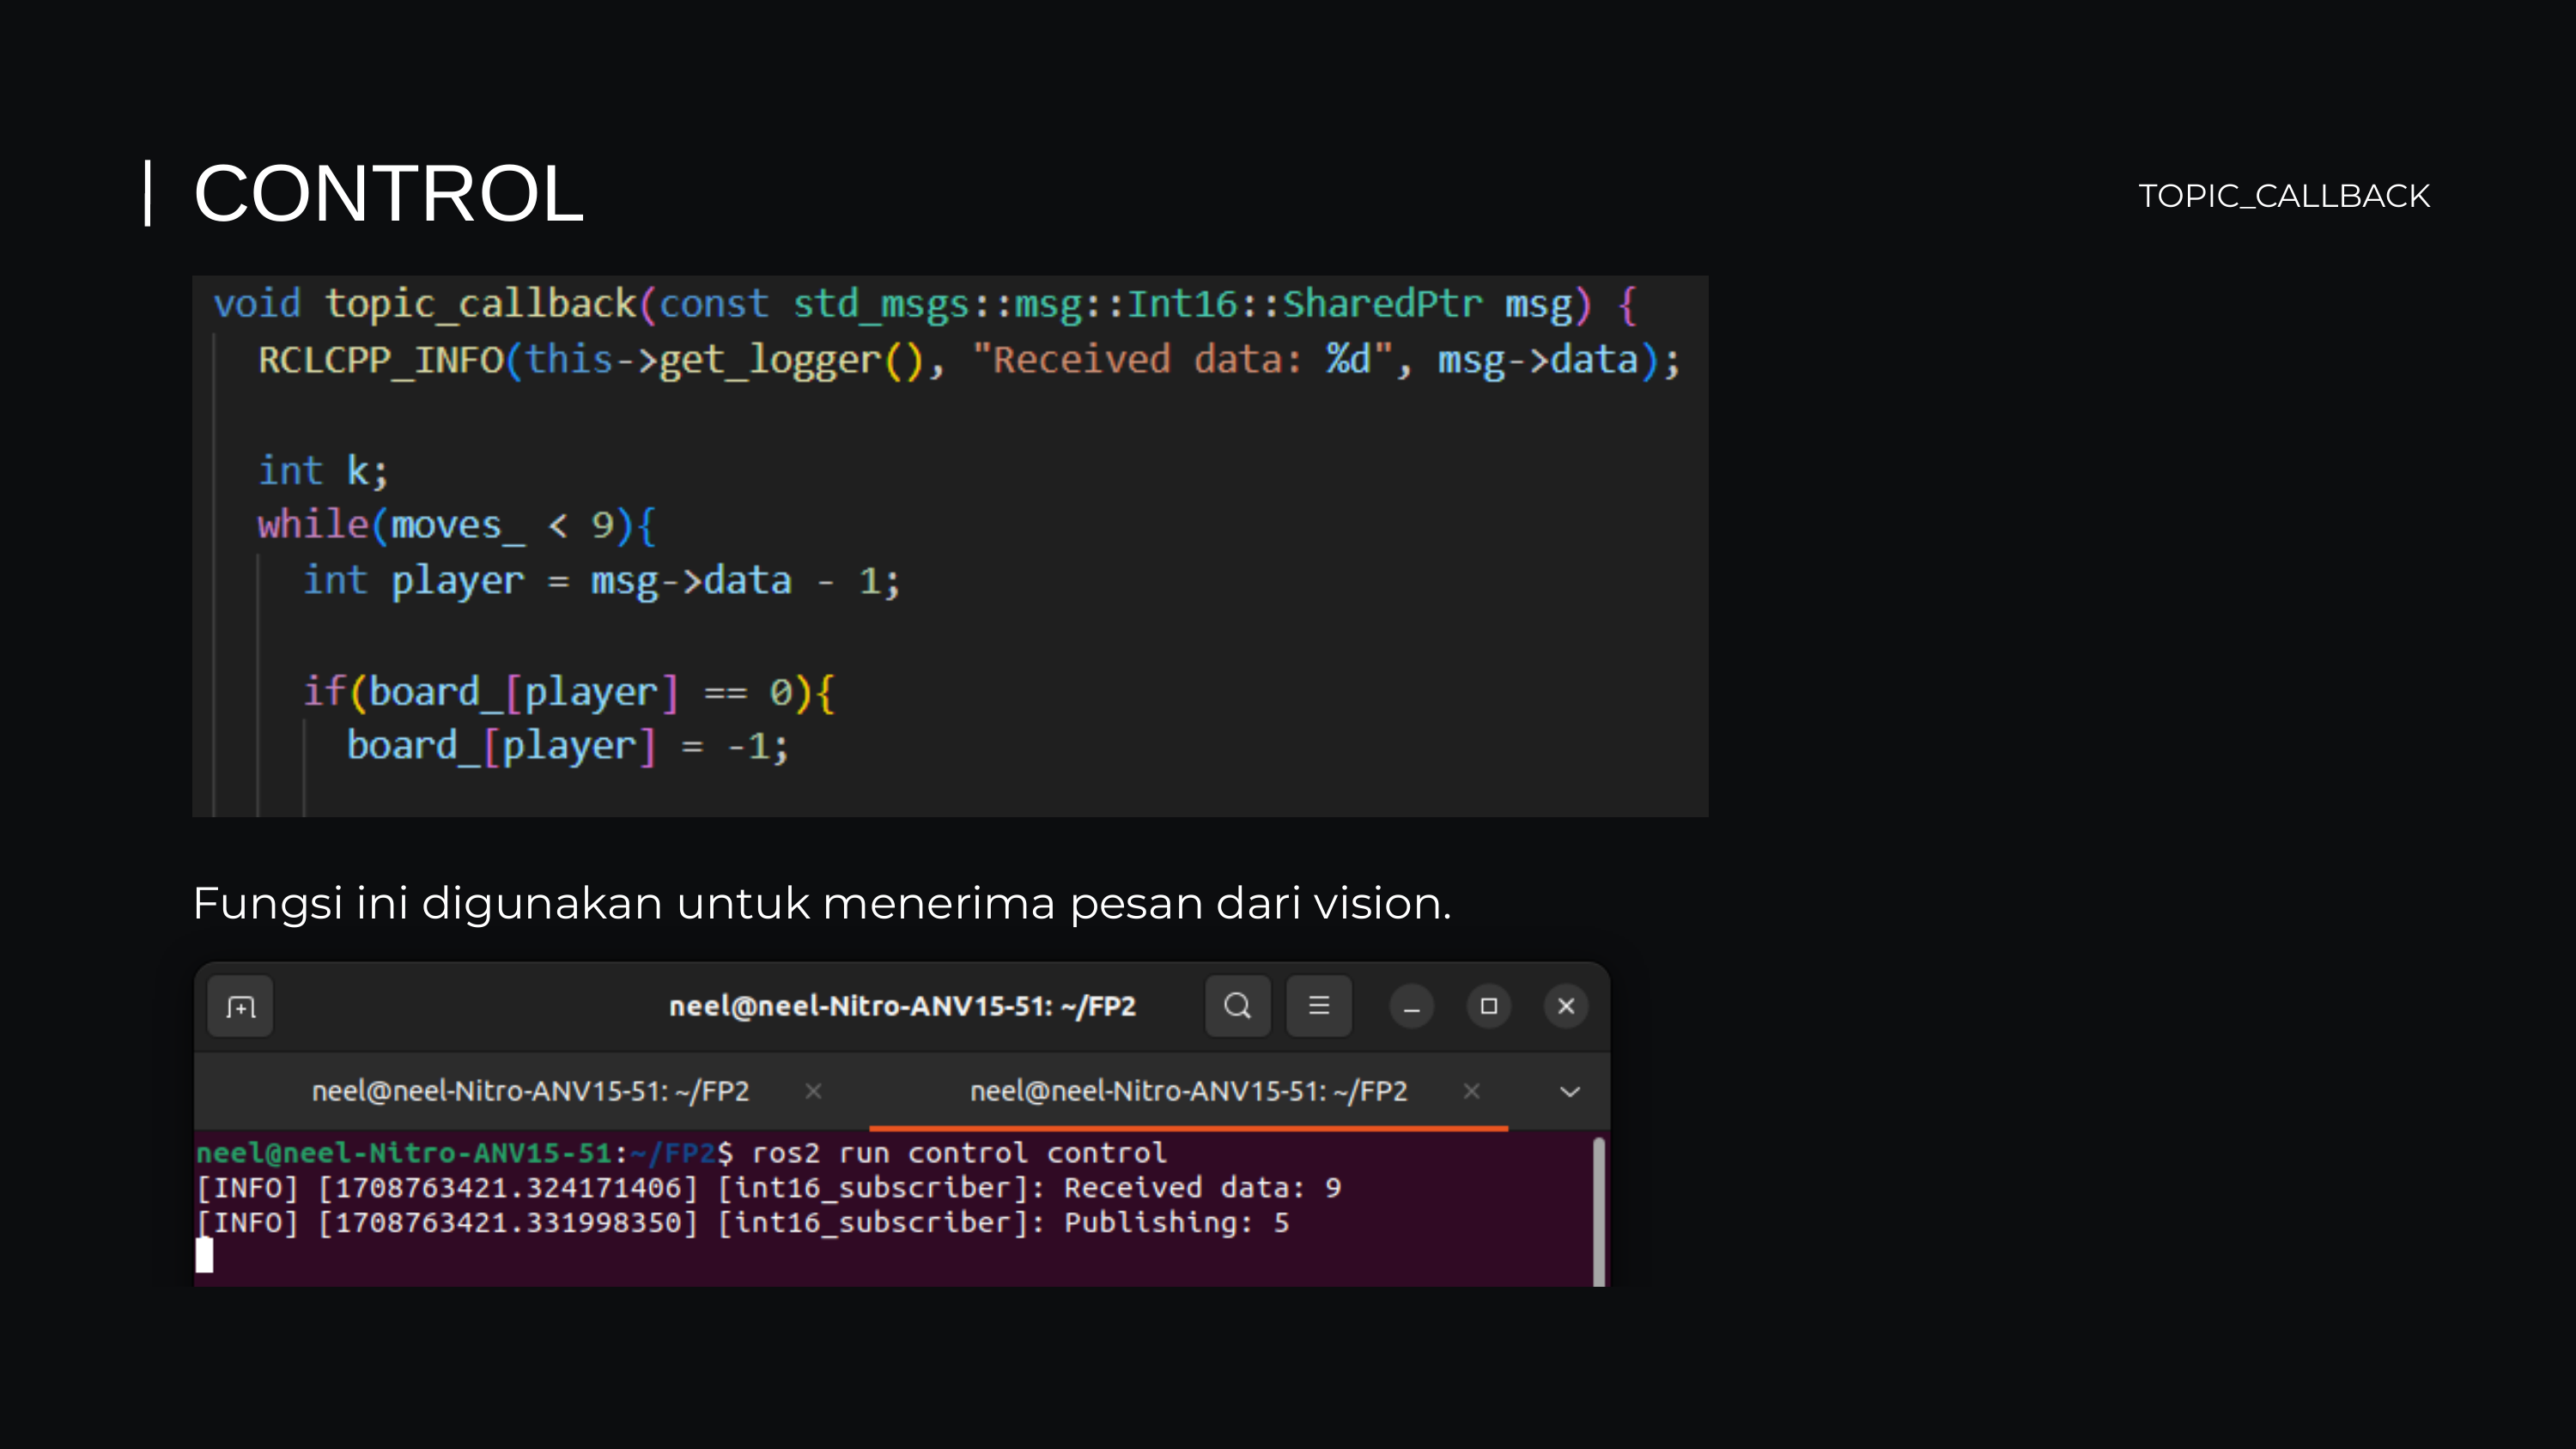

CONTROL

TOPIC_CALLBACK

Fungsi ini digunakan untuk menerima pesan dari vision.